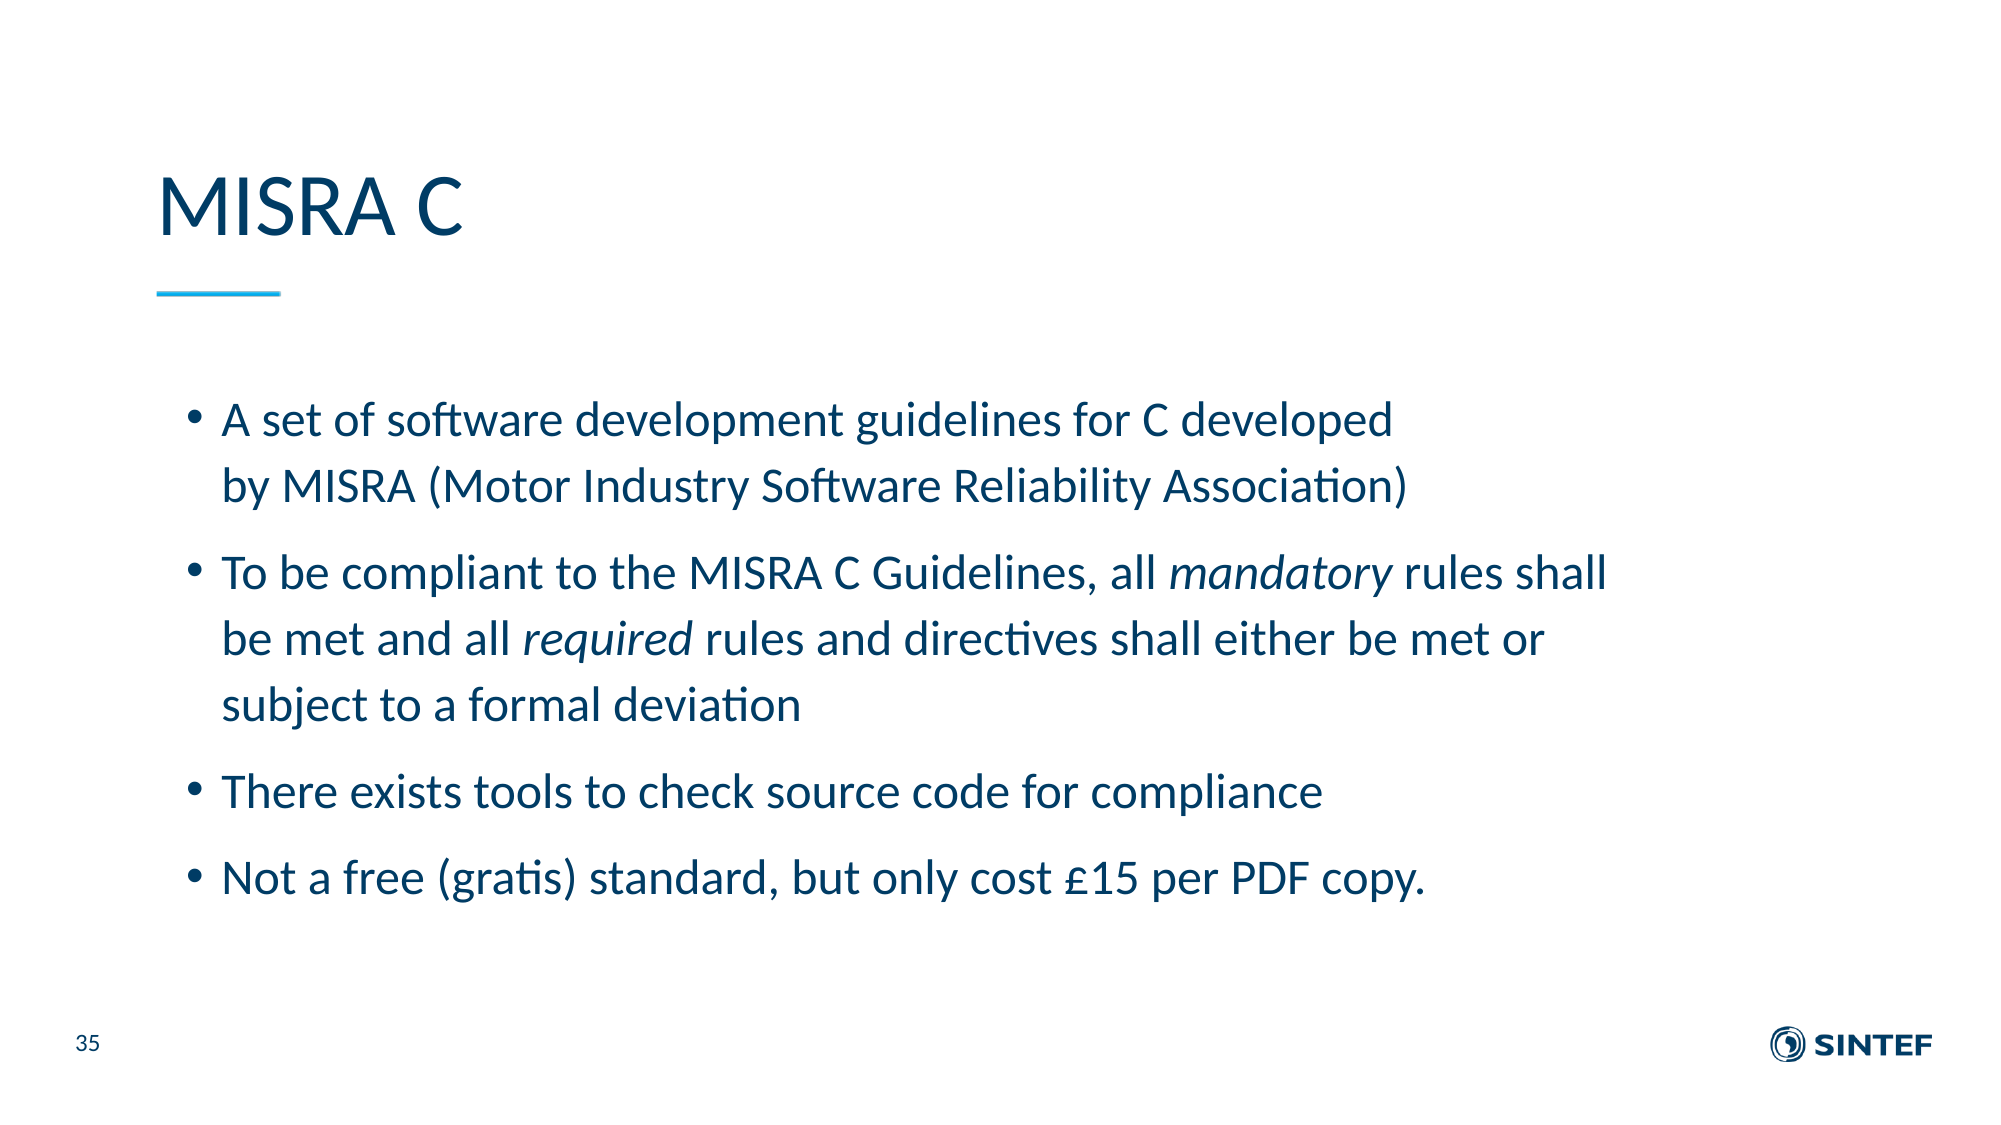

# MISRA C
A set of software development guidelines for C developed by MISRA (Motor Industry Software Reliability Association)
To be compliant to the MISRA C Guidelines, all mandatory rules shall be met and all required rules and directives shall either be met or subject to a formal deviation
There exists tools to check source code for compliance
Not a free (gratis) standard, but only cost £15 per PDF copy.
35